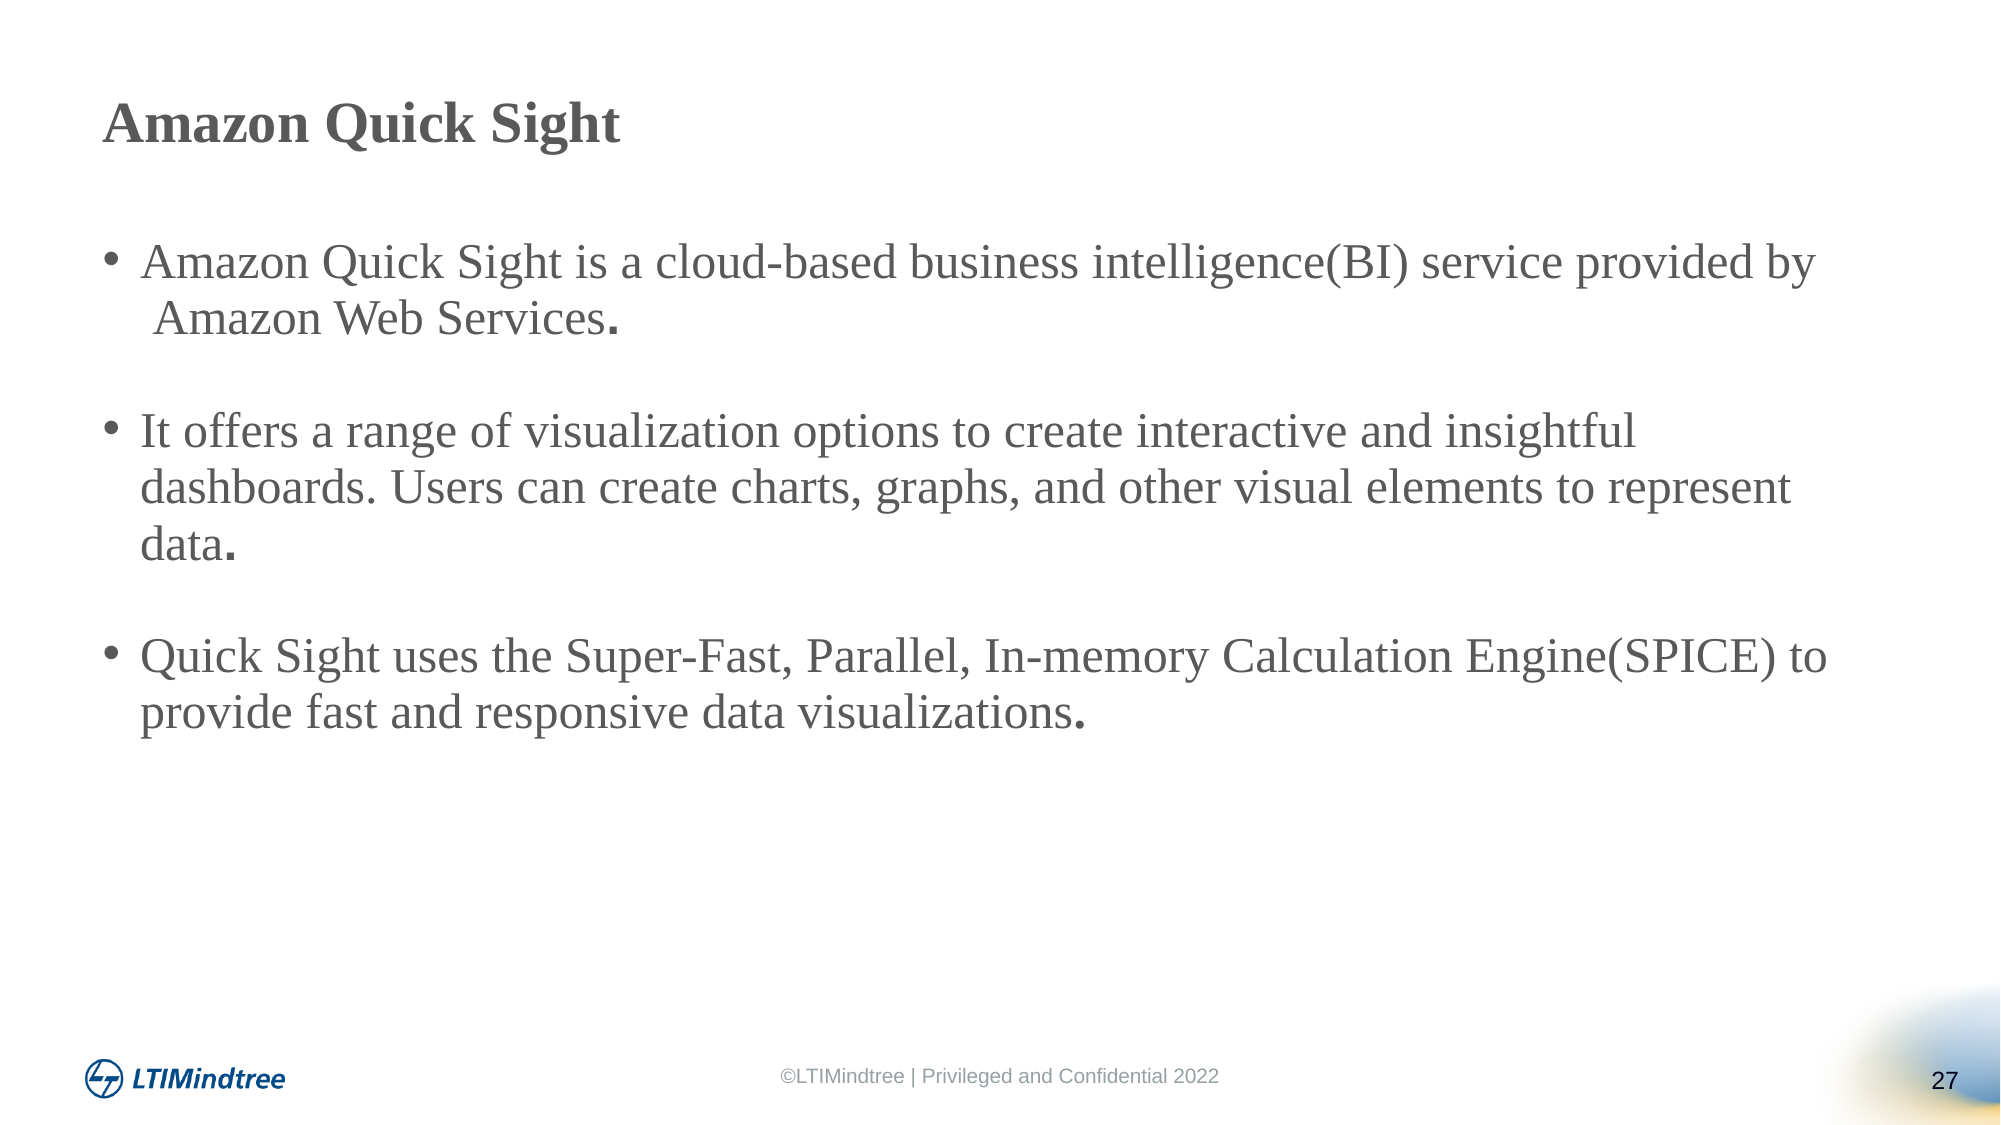

Amazon Quick Sight
Amazon Quick Sight is a cloud-based business intelligence(BI) service provided by
    Amazon Web Services.

It offers a range of visualization options to create interactive and insightful
   dashboards. Users can create charts, graphs, and other visual elements to represent
   data.

Quick Sight uses the Super-Fast, Parallel, In-memory Calculation Engine(SPICE) to
   provide fast and responsive data visualizations.